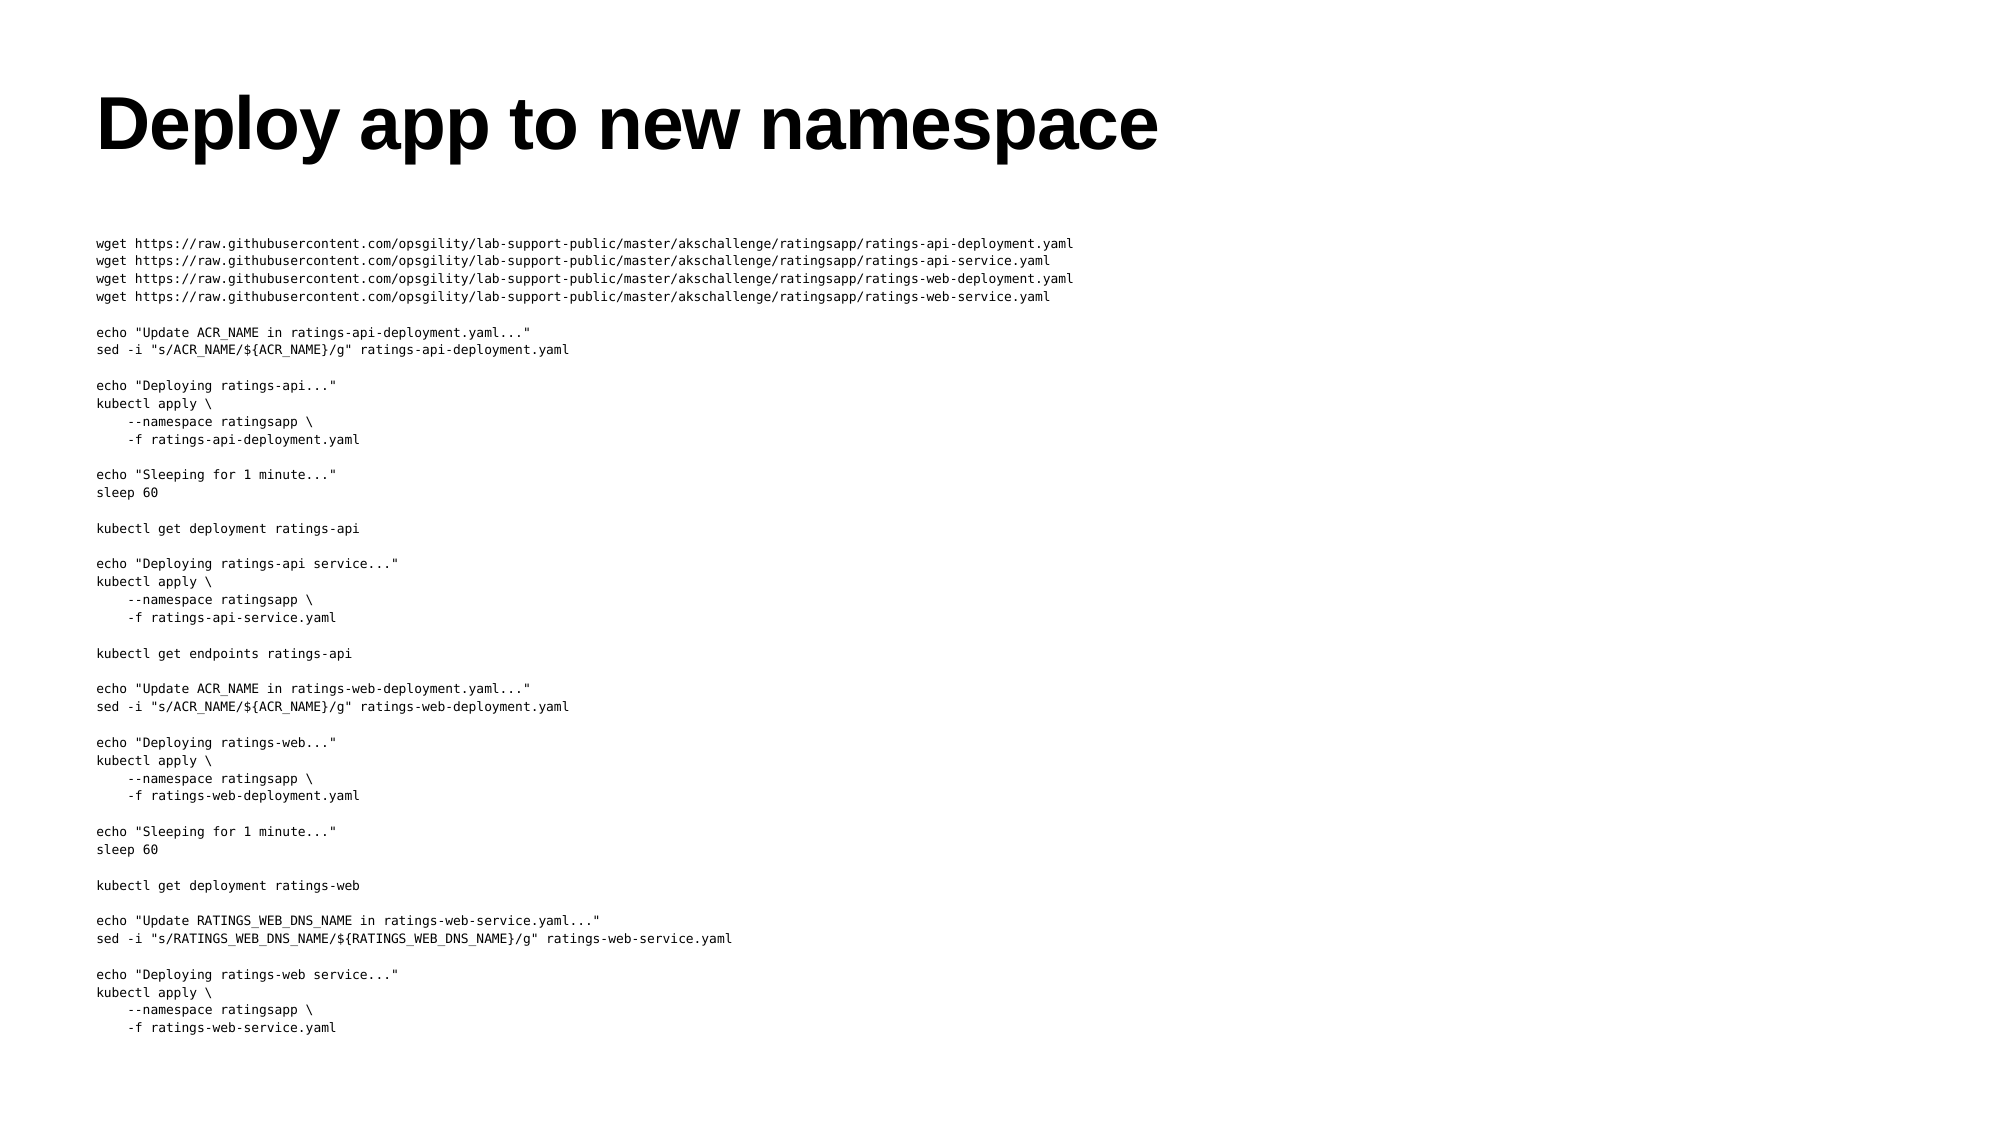

# Deploy app to new namespace
wget https://raw.githubusercontent.com/opsgility/lab-support-public/master/akschallenge/ratingsapp/ratings-api-deployment.yaml
wget https://raw.githubusercontent.com/opsgility/lab-support-public/master/akschallenge/ratingsapp/ratings-api-service.yaml
wget https://raw.githubusercontent.com/opsgility/lab-support-public/master/akschallenge/ratingsapp/ratings-web-deployment.yaml
wget https://raw.githubusercontent.com/opsgility/lab-support-public/master/akschallenge/ratingsapp/ratings-web-service.yaml

echo "Update ACR_NAME in ratings-api-deployment.yaml..."
sed -i "s/ACR_NAME/${ACR_NAME}/g" ratings-api-deployment.yaml

echo "Deploying ratings-api..."
kubectl apply \
    --namespace ratingsapp \
    -f ratings-api-deployment.yaml

echo "Sleeping for 1 minute..."
sleep 60

kubectl get deployment ratings-api

echo "Deploying ratings-api service..."
kubectl apply \
    --namespace ratingsapp \
    -f ratings-api-service.yaml

kubectl get endpoints ratings-api

echo "Update ACR_NAME in ratings-web-deployment.yaml..."
sed -i "s/ACR_NAME/${ACR_NAME}/g" ratings-web-deployment.yaml

echo "Deploying ratings-web..."
kubectl apply \
    --namespace ratingsapp \
    -f ratings-web-deployment.yaml

echo "Sleeping for 1 minute..."
sleep 60

kubectl get deployment ratings-web

echo "Update RATINGS_WEB_DNS_NAME in ratings-web-service.yaml..."
sed -i "s/RATINGS_WEB_DNS_NAME/${RATINGS_WEB_DNS_NAME}/g" ratings-web-service.yaml

echo "Deploying ratings-web service..."
kubectl apply \
    --namespace ratingsapp \
    -f ratings-web-service.yaml